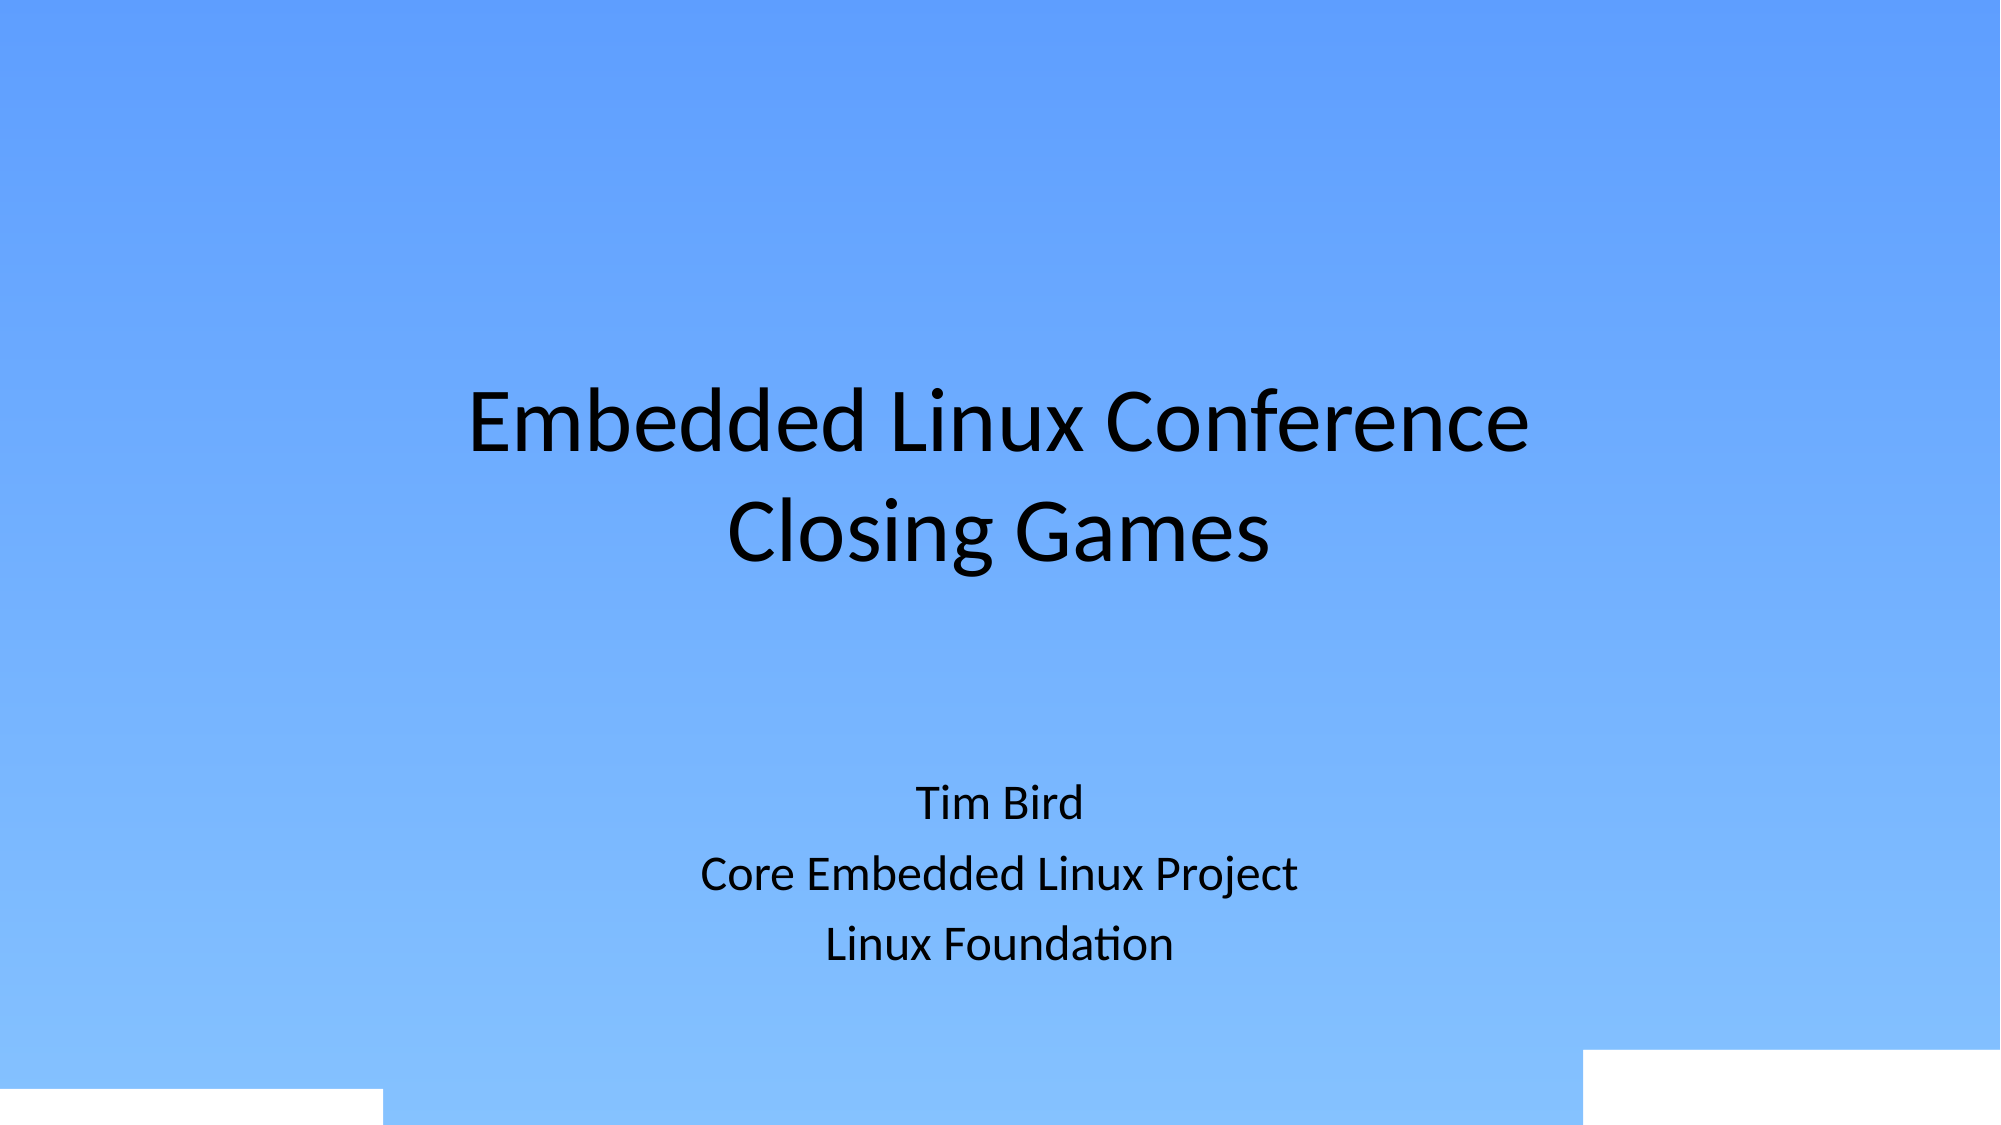

# Embedded Linux Conference Closing Games
Tim Bird
Core Embedded Linux Project
Linux Foundation